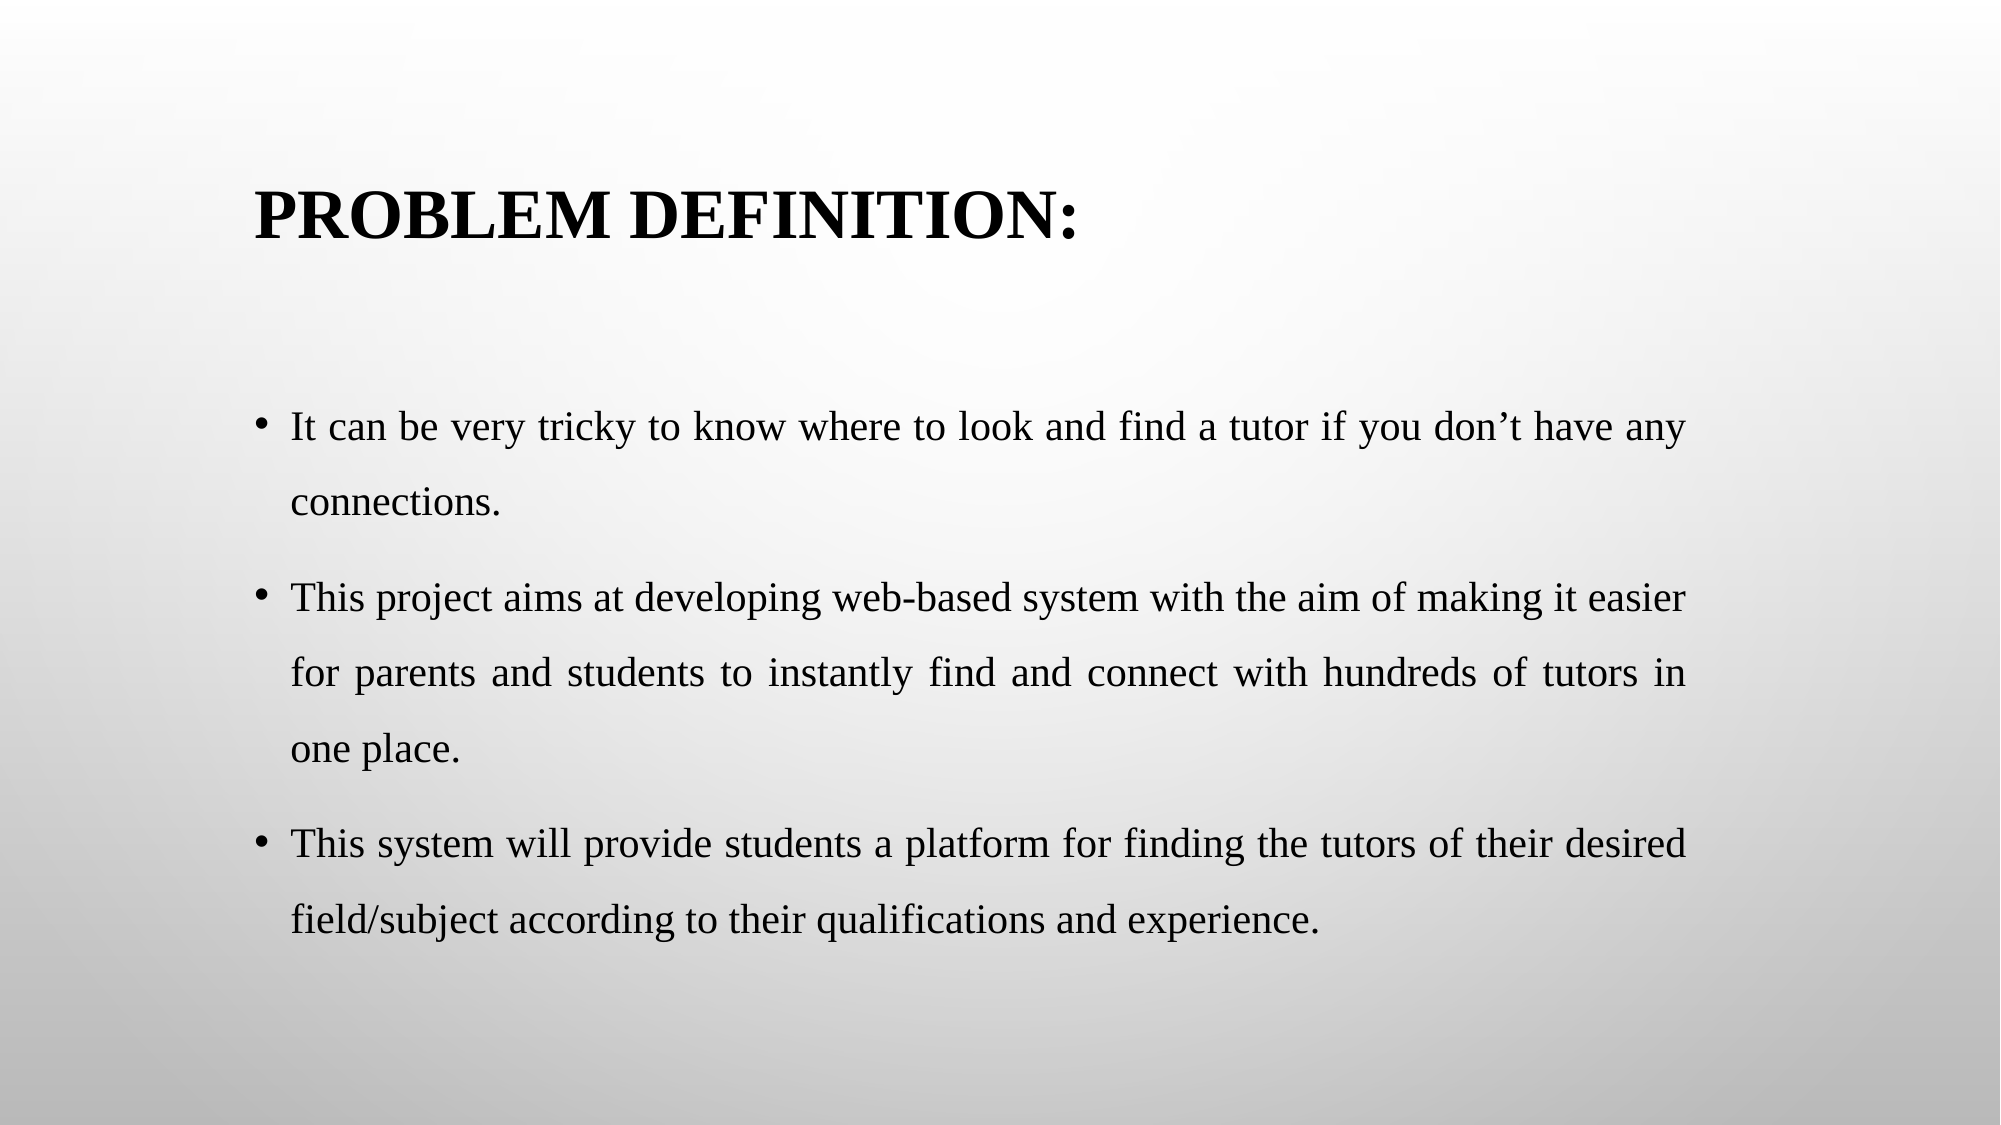

# Problem Definition:
It can be very tricky to know where to look and find a tutor if you don’t have any connections.
This project aims at developing web-based system with the aim of making it easier for parents and students to instantly find and connect with hundreds of tutors in one place.
This system will provide students a platform for finding the tutors of their desired field/subject according to their qualifications and experience.